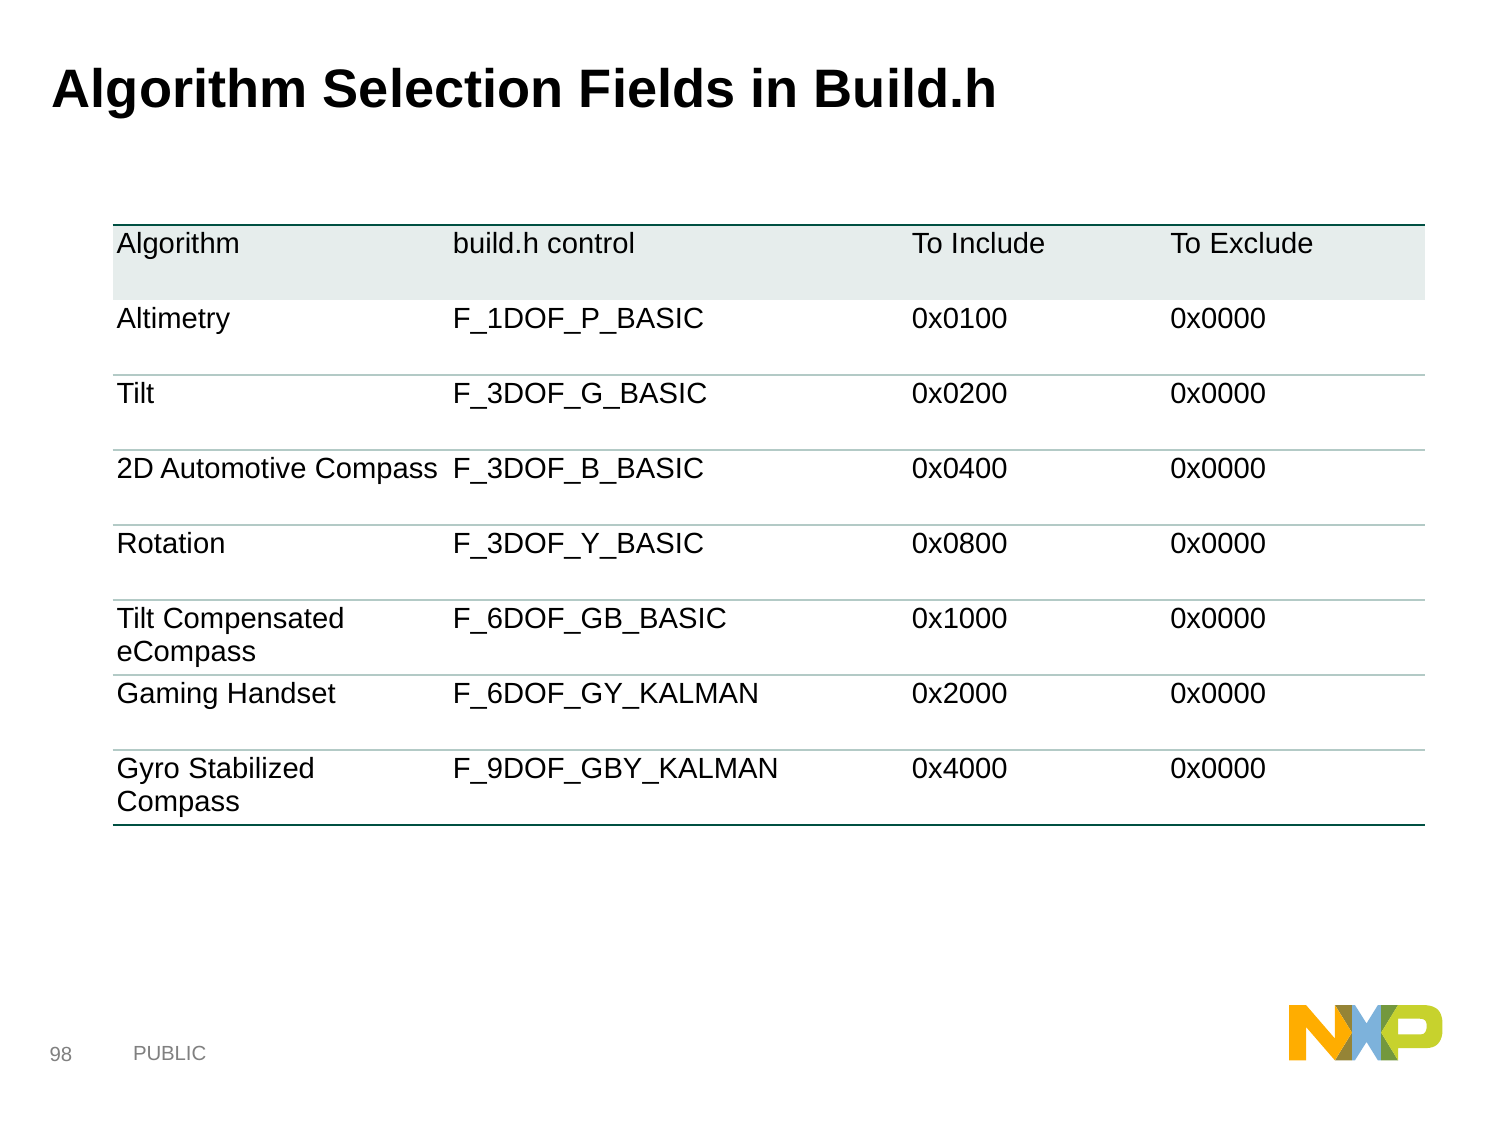

# Algorithm Selection Fields in Build.h
| Algorithm | build.h control | To Include | To Exclude |
| --- | --- | --- | --- |
| Altimetry | F\_1DOF\_P\_BASIC | 0x0100 | 0x0000 |
| Tilt | F\_3DOF\_G\_BASIC | 0x0200 | 0x0000 |
| 2D Automotive Compass | F\_3DOF\_B\_BASIC | 0x0400 | 0x0000 |
| Rotation | F\_3DOF\_Y\_BASIC | 0x0800 | 0x0000 |
| Tilt Compensated eCompass | F\_6DOF\_GB\_BASIC | 0x1000 | 0x0000 |
| Gaming Handset | F\_6DOF\_GY\_KALMAN | 0x2000 | 0x0000 |
| Gyro Stabilized Compass | F\_9DOF\_GBY\_KALMAN | 0x4000 | 0x0000 |